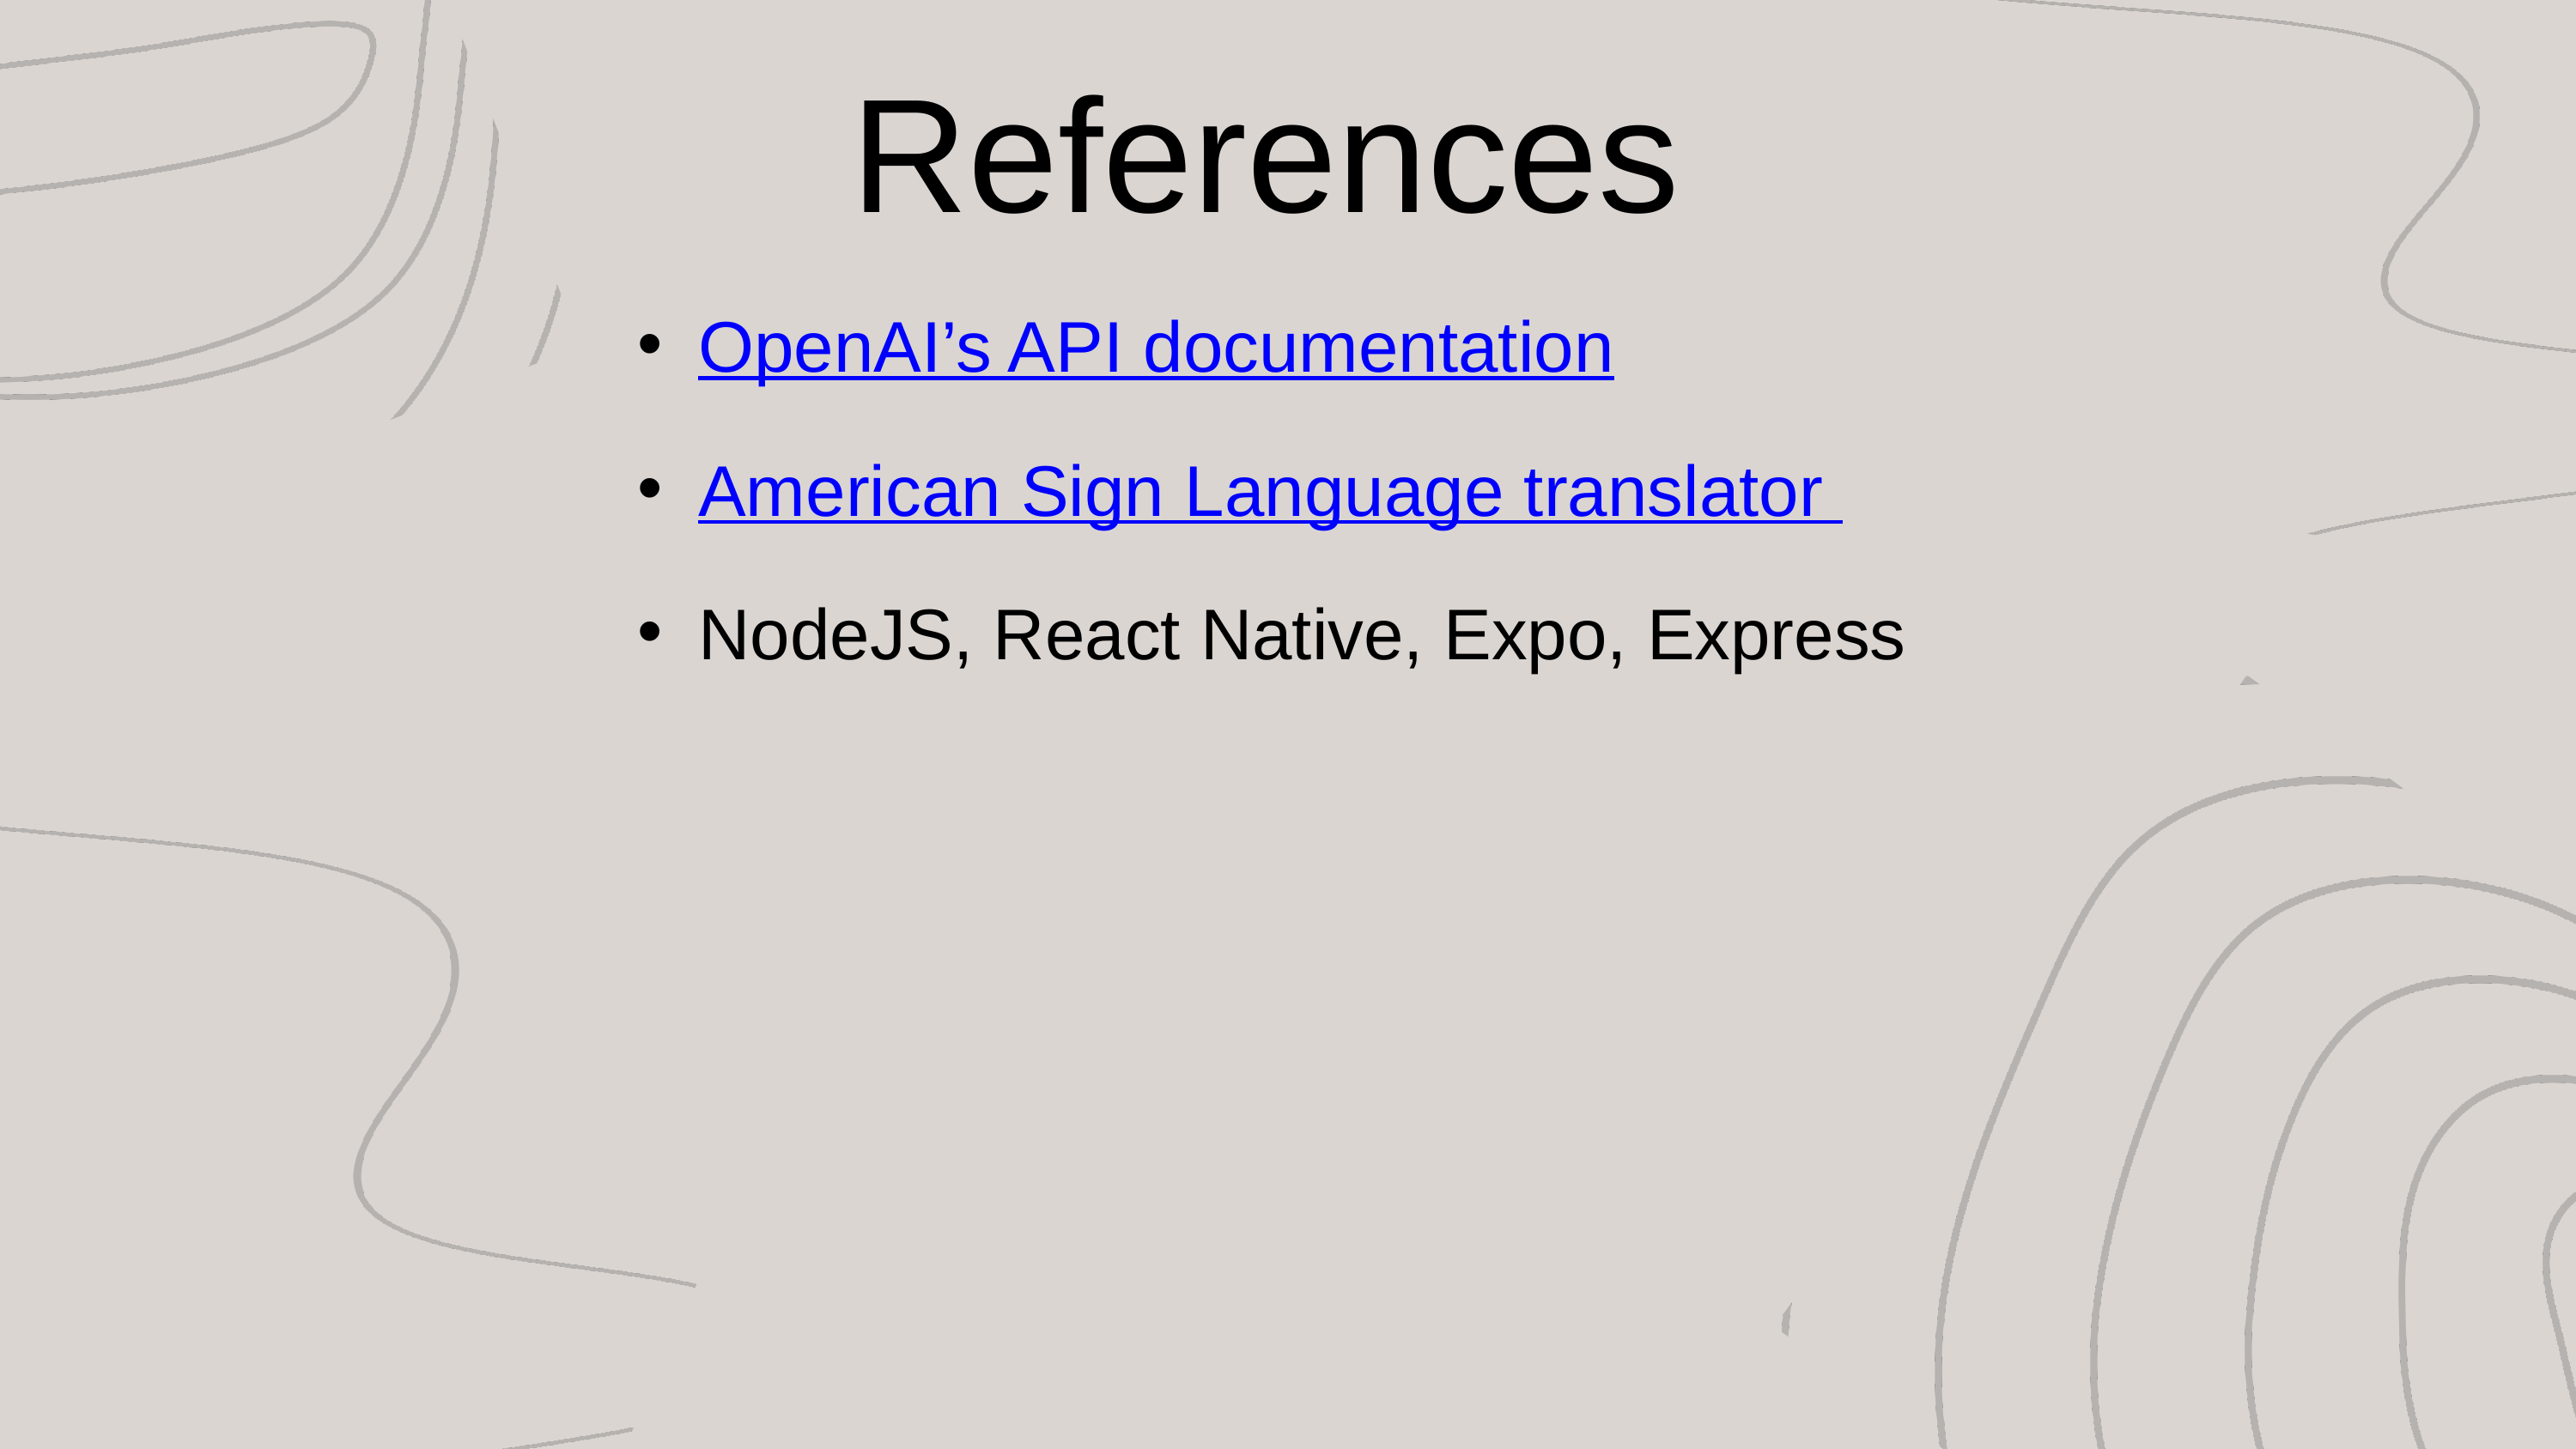

References
OpenAI’s API documentation

American Sign Language translator

NodeJS, React Native, Expo, Express